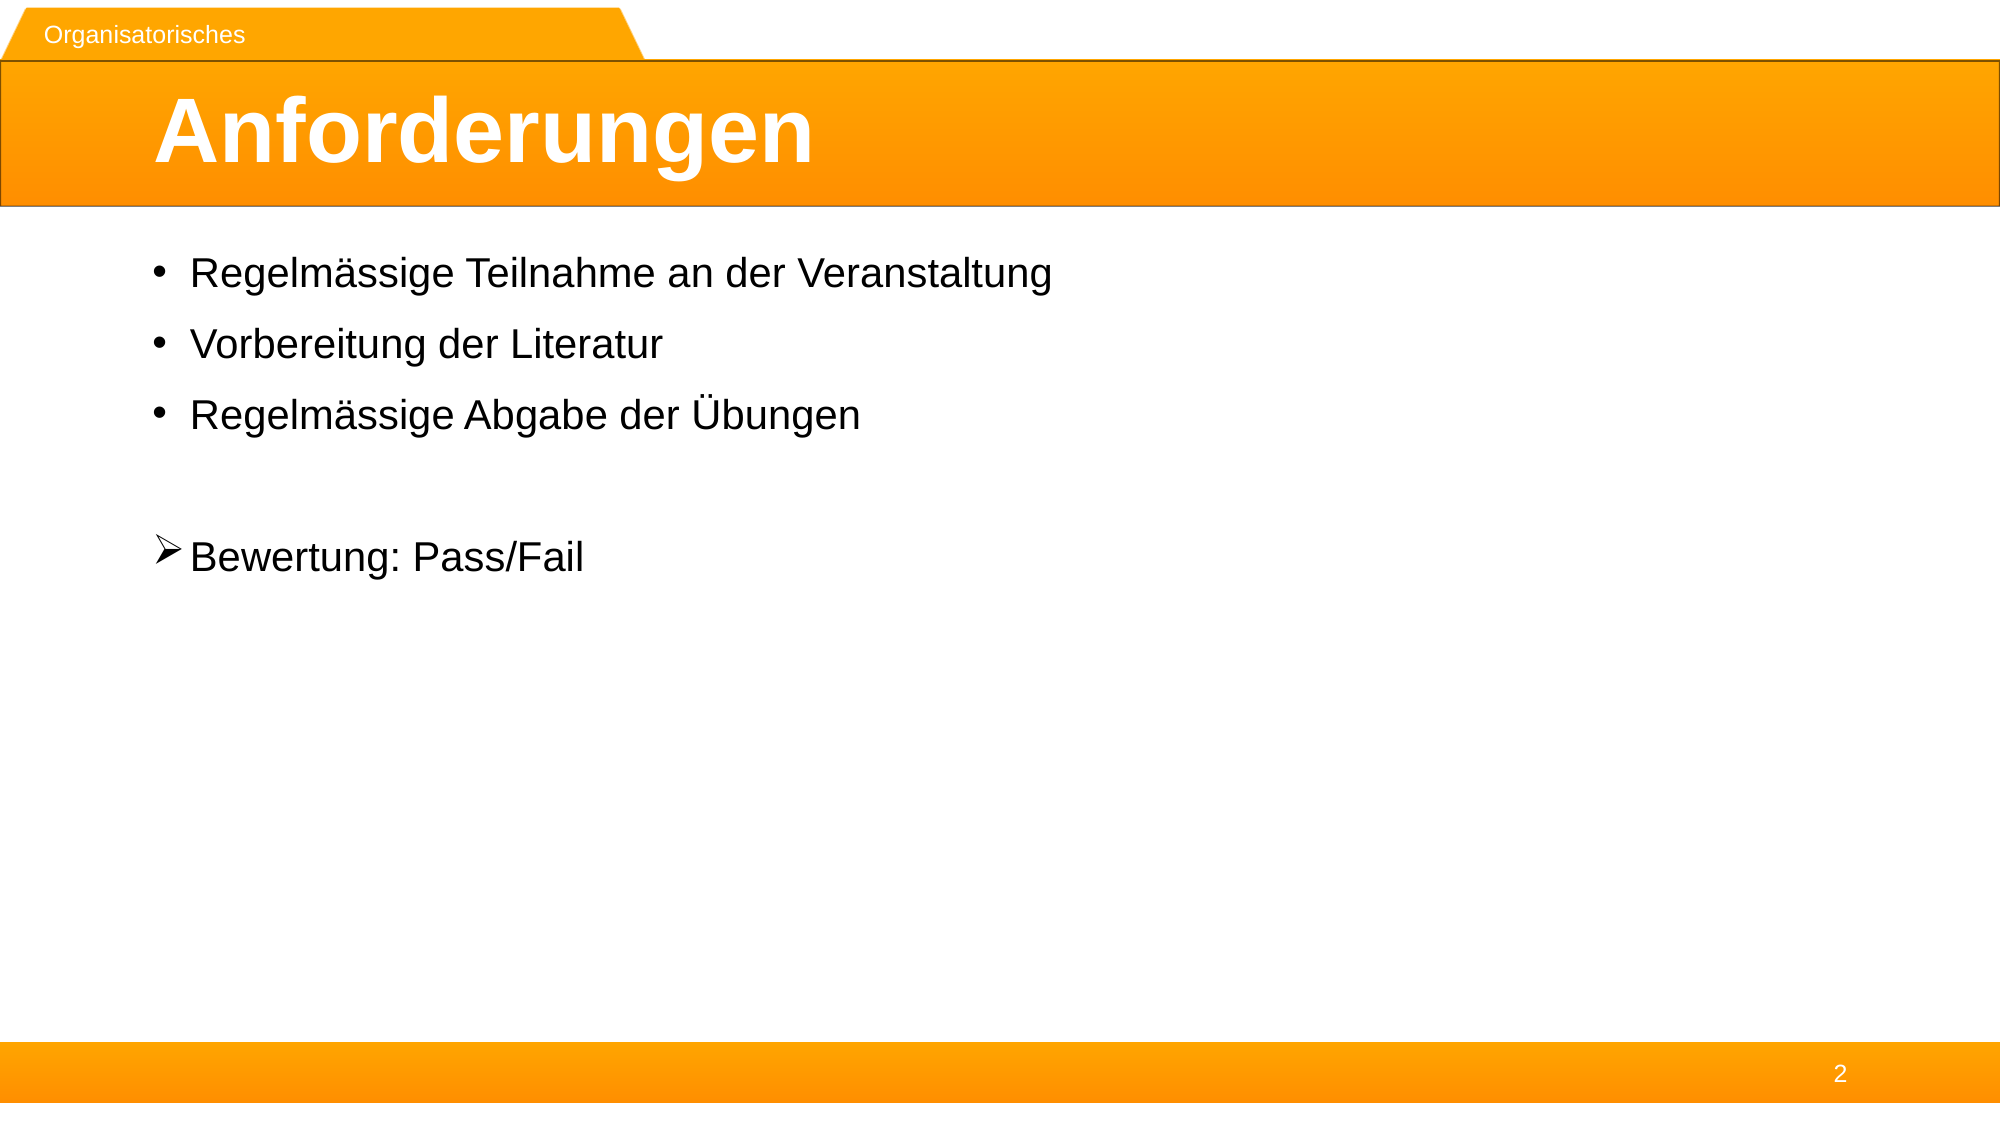

Organisatorisches
# Anforderungen
Regelmässige Teilnahme an der Veranstaltung
Vorbereitung der Literatur
Regelmässige Abgabe der Übungen

Bewertung: Pass/Fail

2